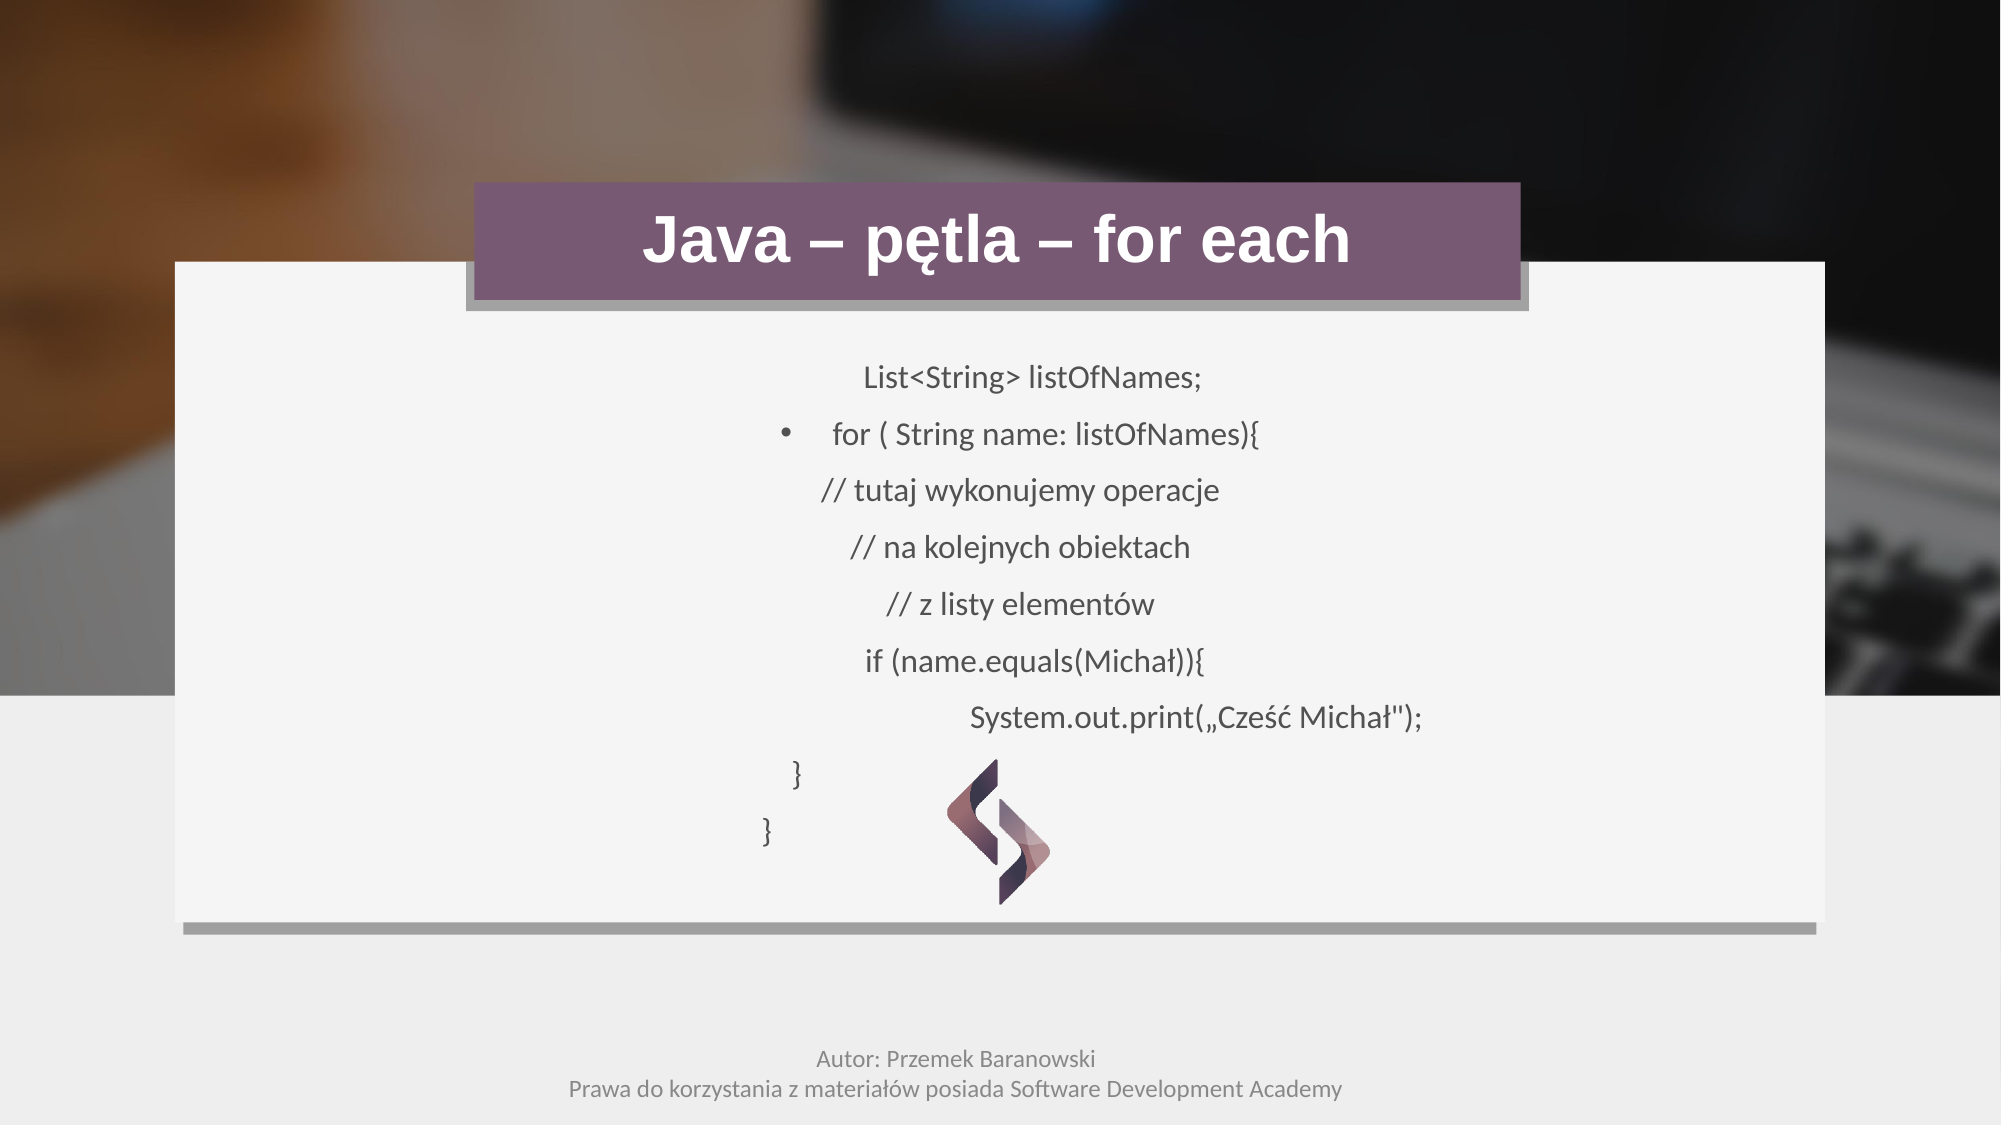

# Java – pętla – for each
List<String> listOfNames;
for ( String name: listOfNames){
// tutaj wykonujemy operacje
// na kolejnych obiektach
// z listy elementów
    if (name.equals(Michał)){
			System.out.print(„Cześć Michał");
                                                       }
                                                   }
Autor: Przemek Baranowski
Prawa do korzystania z materiałów posiada Software Development Academy